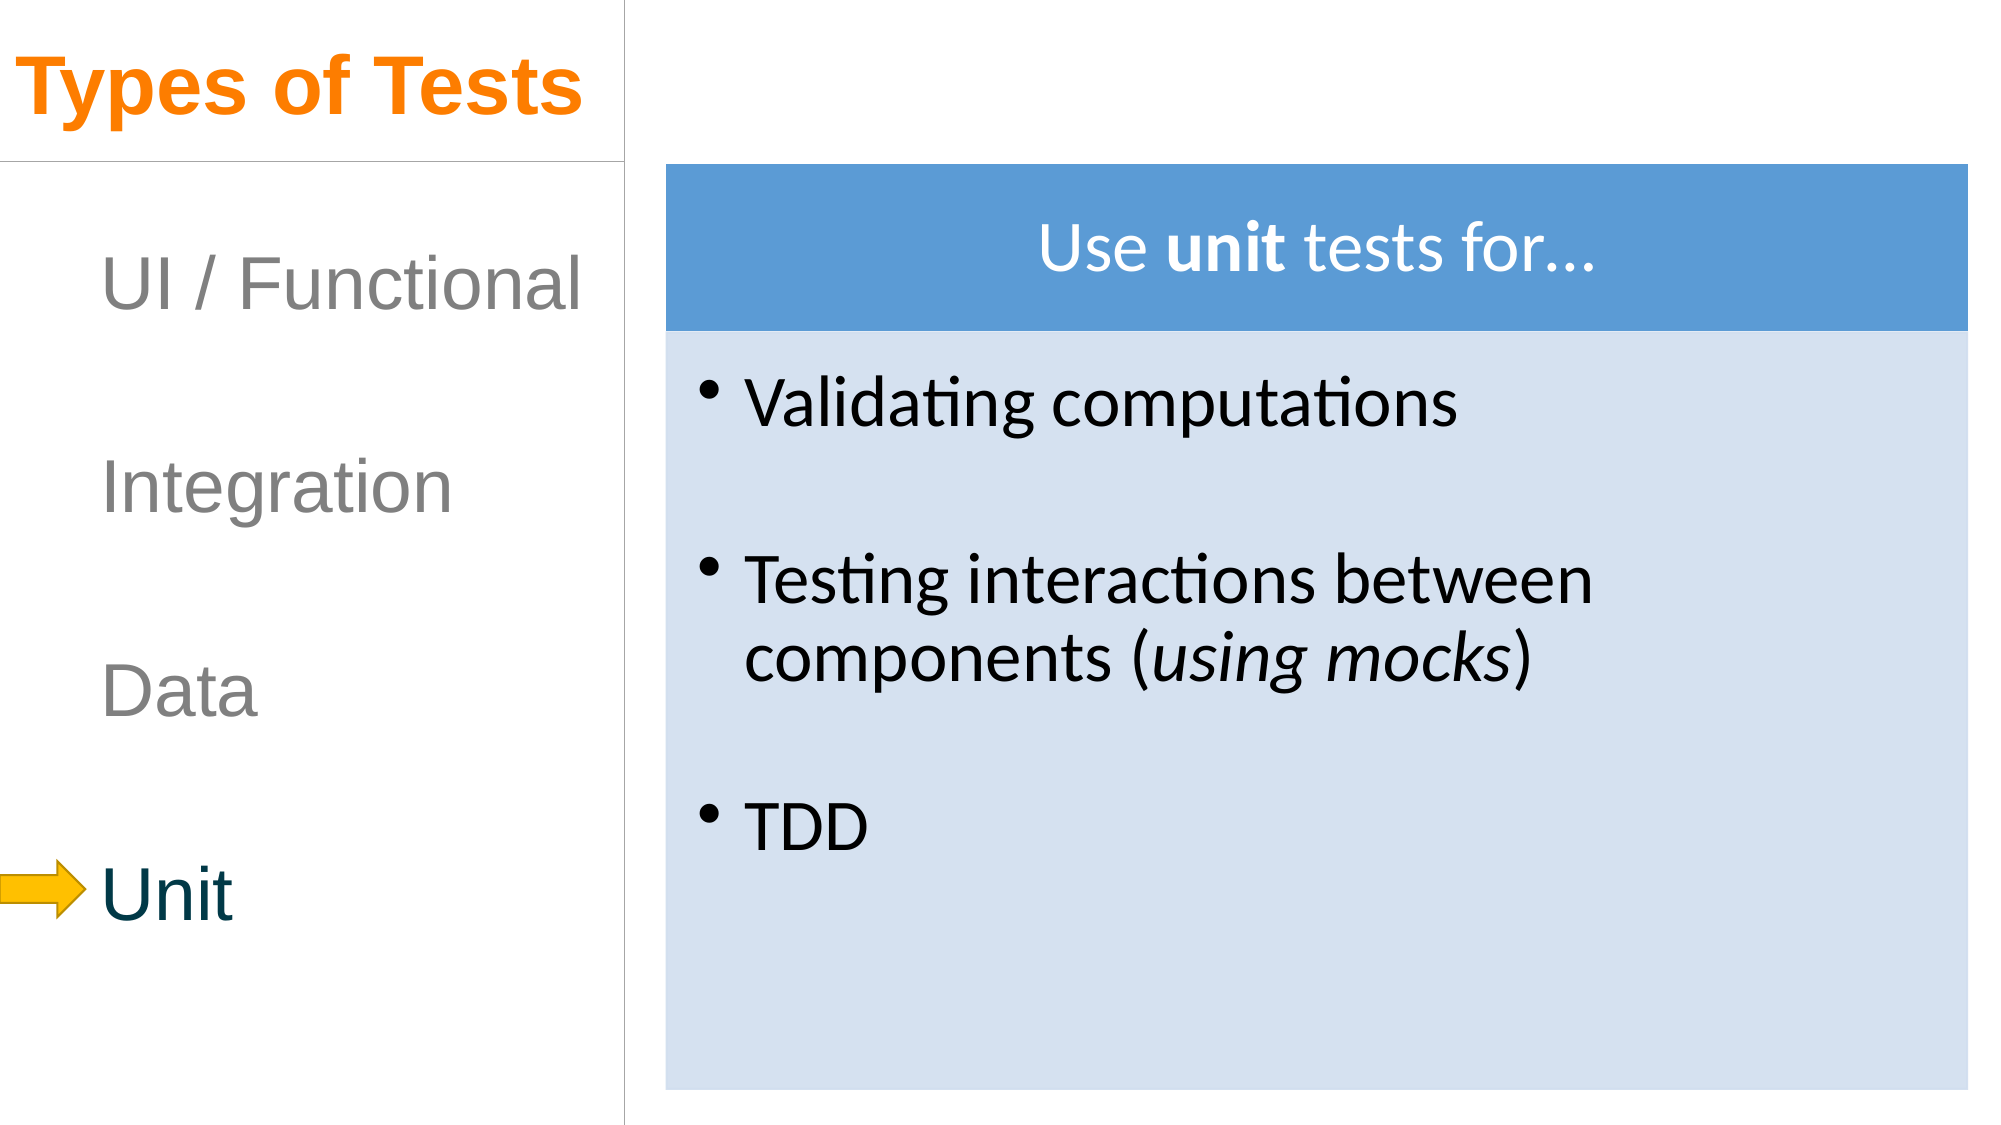

# Types of Tests
Use unit tests for…
Validating computations
Testing interactions between components (using mocks)
TDD
UI / Functional

Integration

Data

Unit